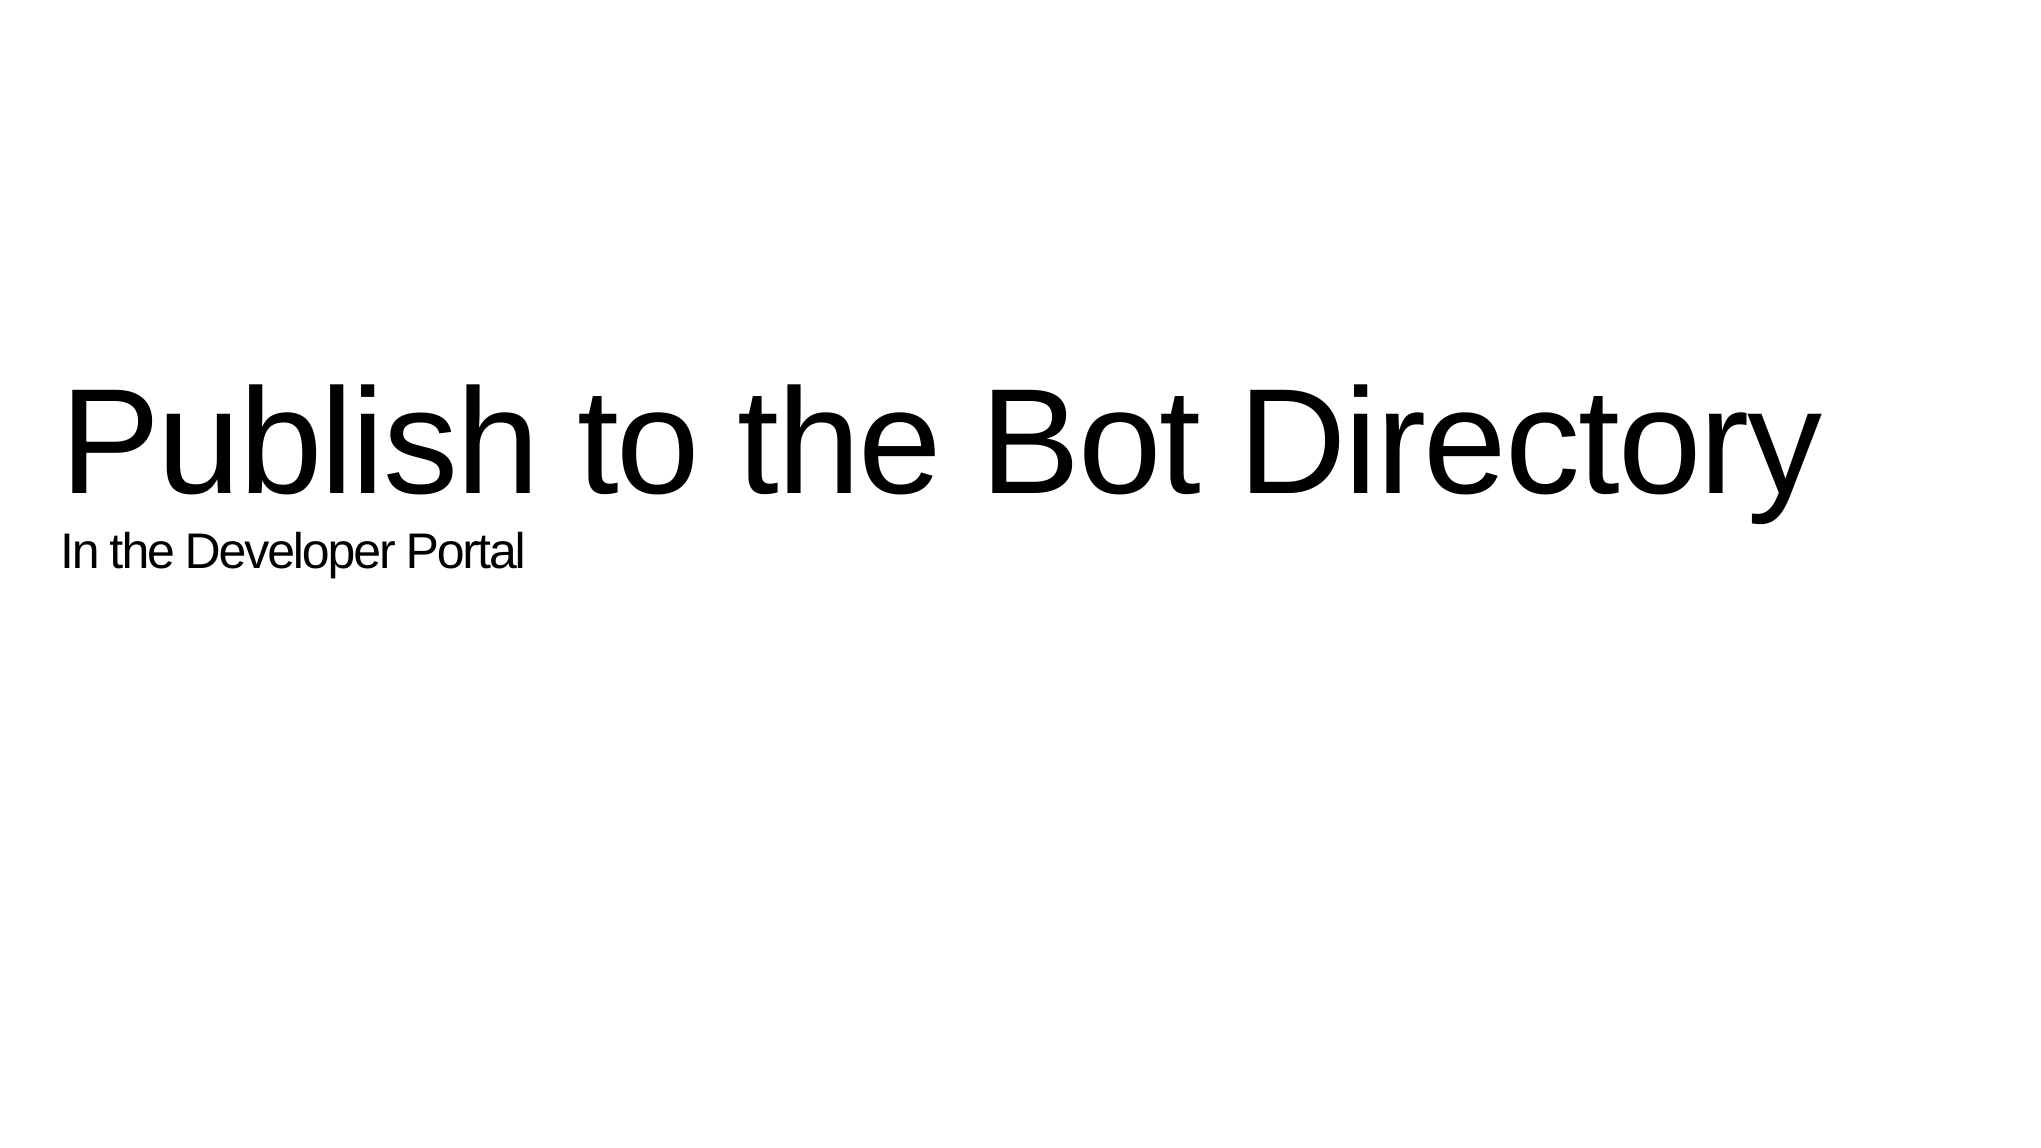

# Publish to the Bot Directory In the Developer Portal